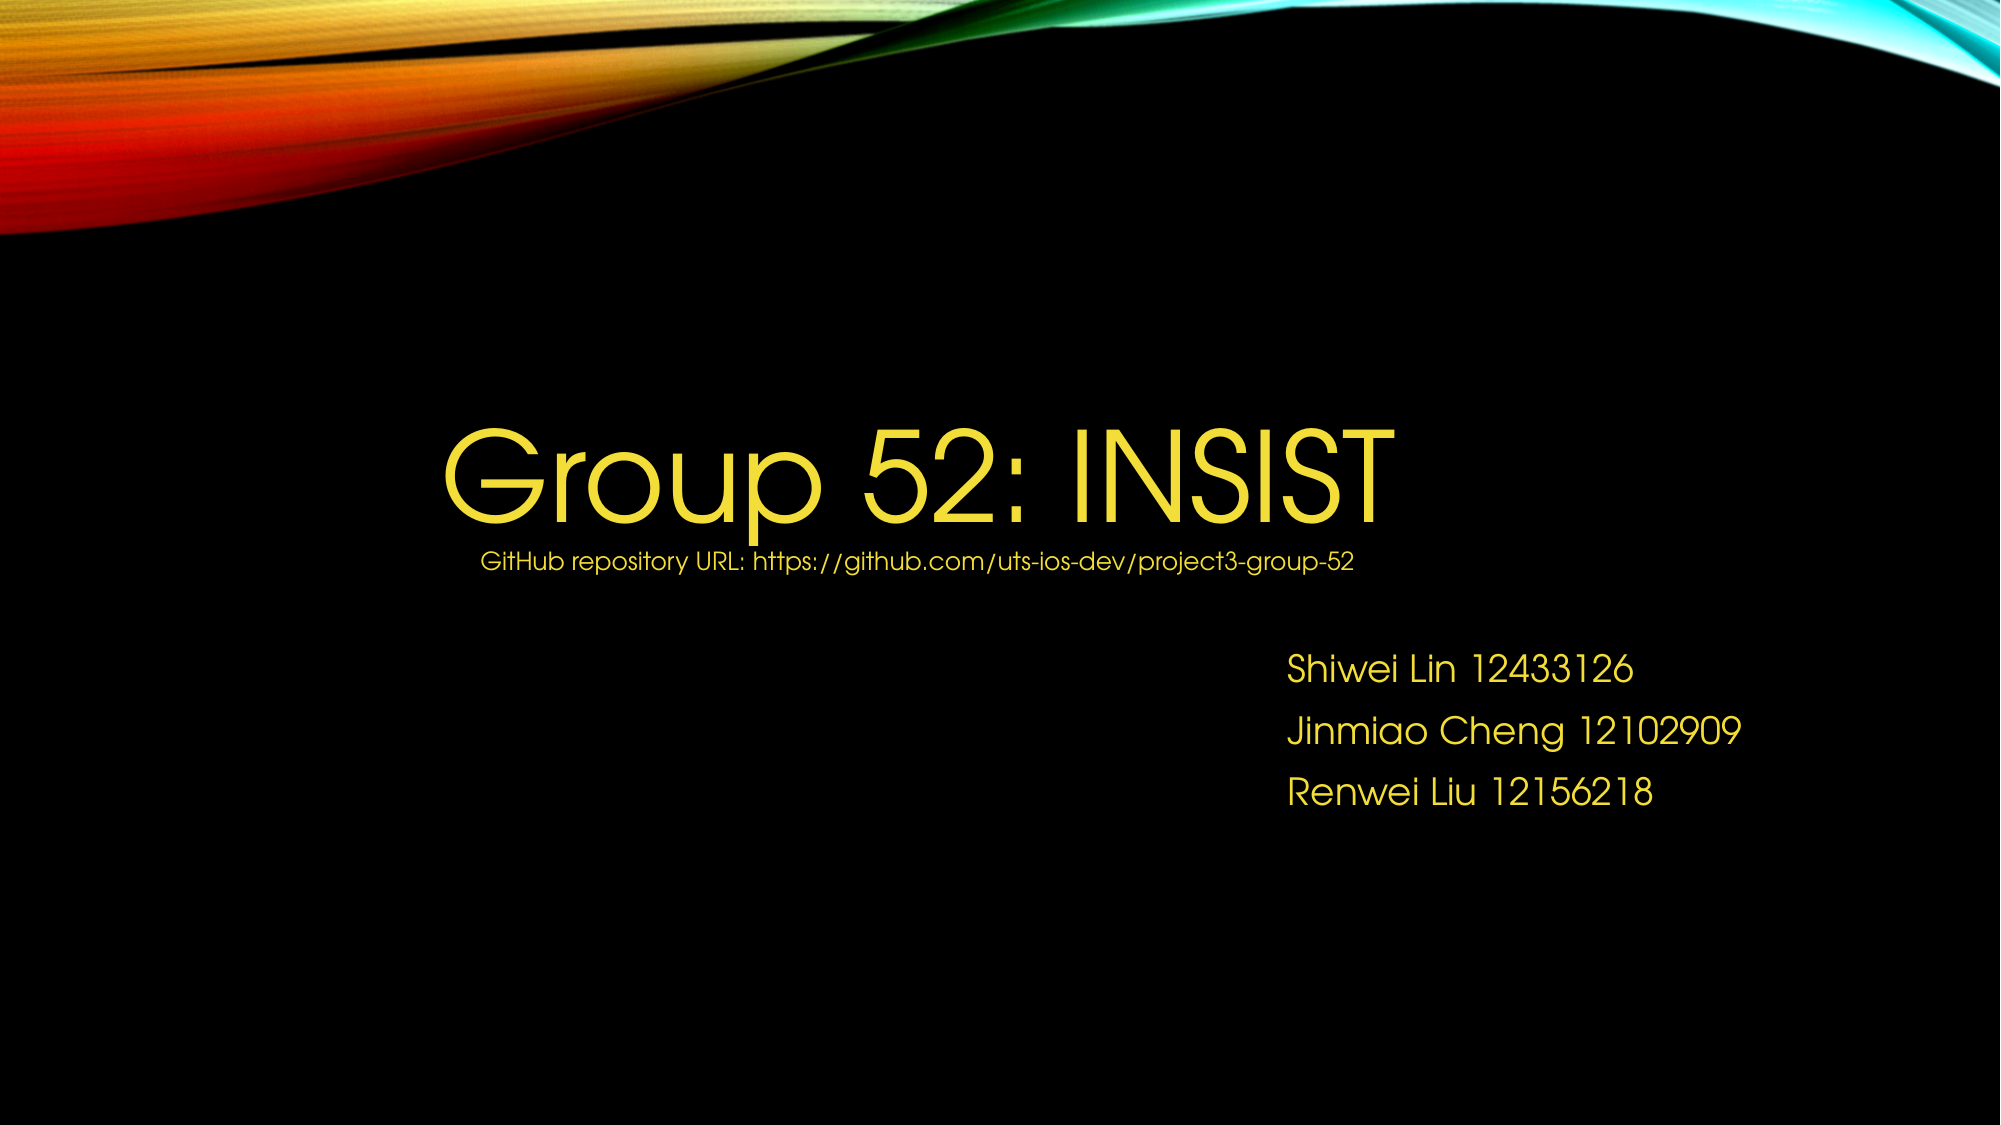

# Group 52: INSIST
GitHub repository URL: https://github.com/uts-ios-dev/project3-group-52
Shiwei Lin 12433126
Jinmiao Cheng 12102909
Renwei Liu 12156218